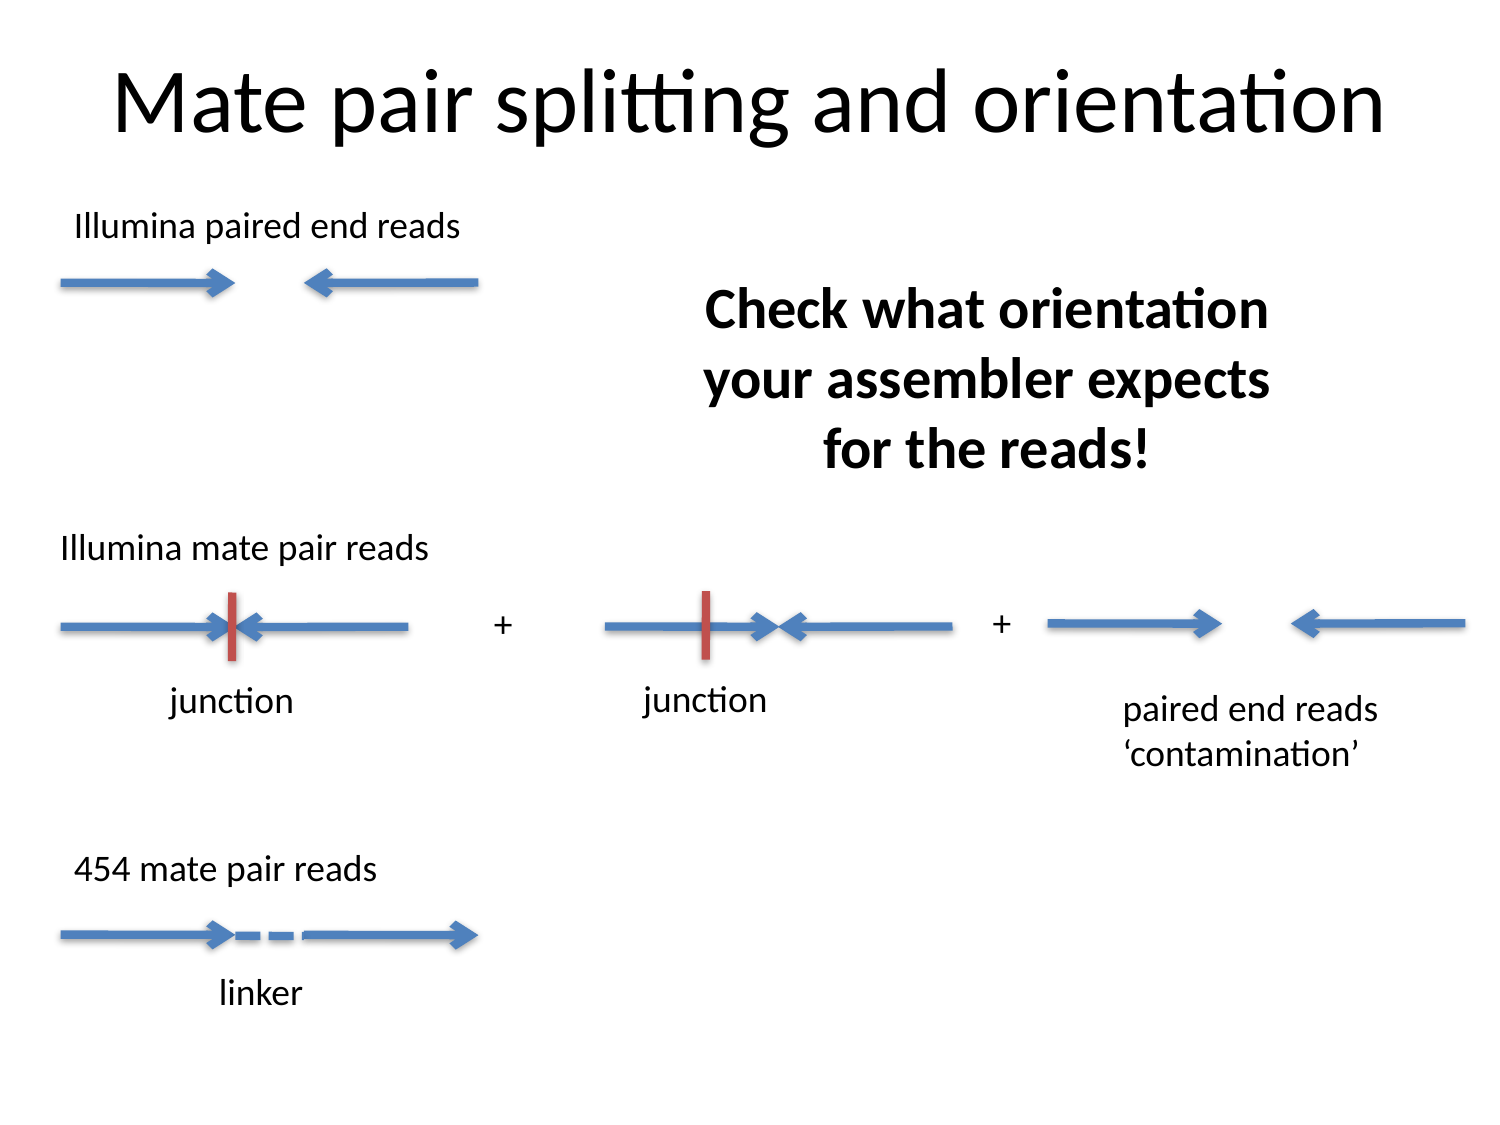

# Mate pair splitting and orientation
Illumina paired end reads
Check what orientation your assembler expects for the reads!
Illumina mate pair reads
+
+
junction
junction
paired end reads ‘contamination’
454 mate pair reads
linker